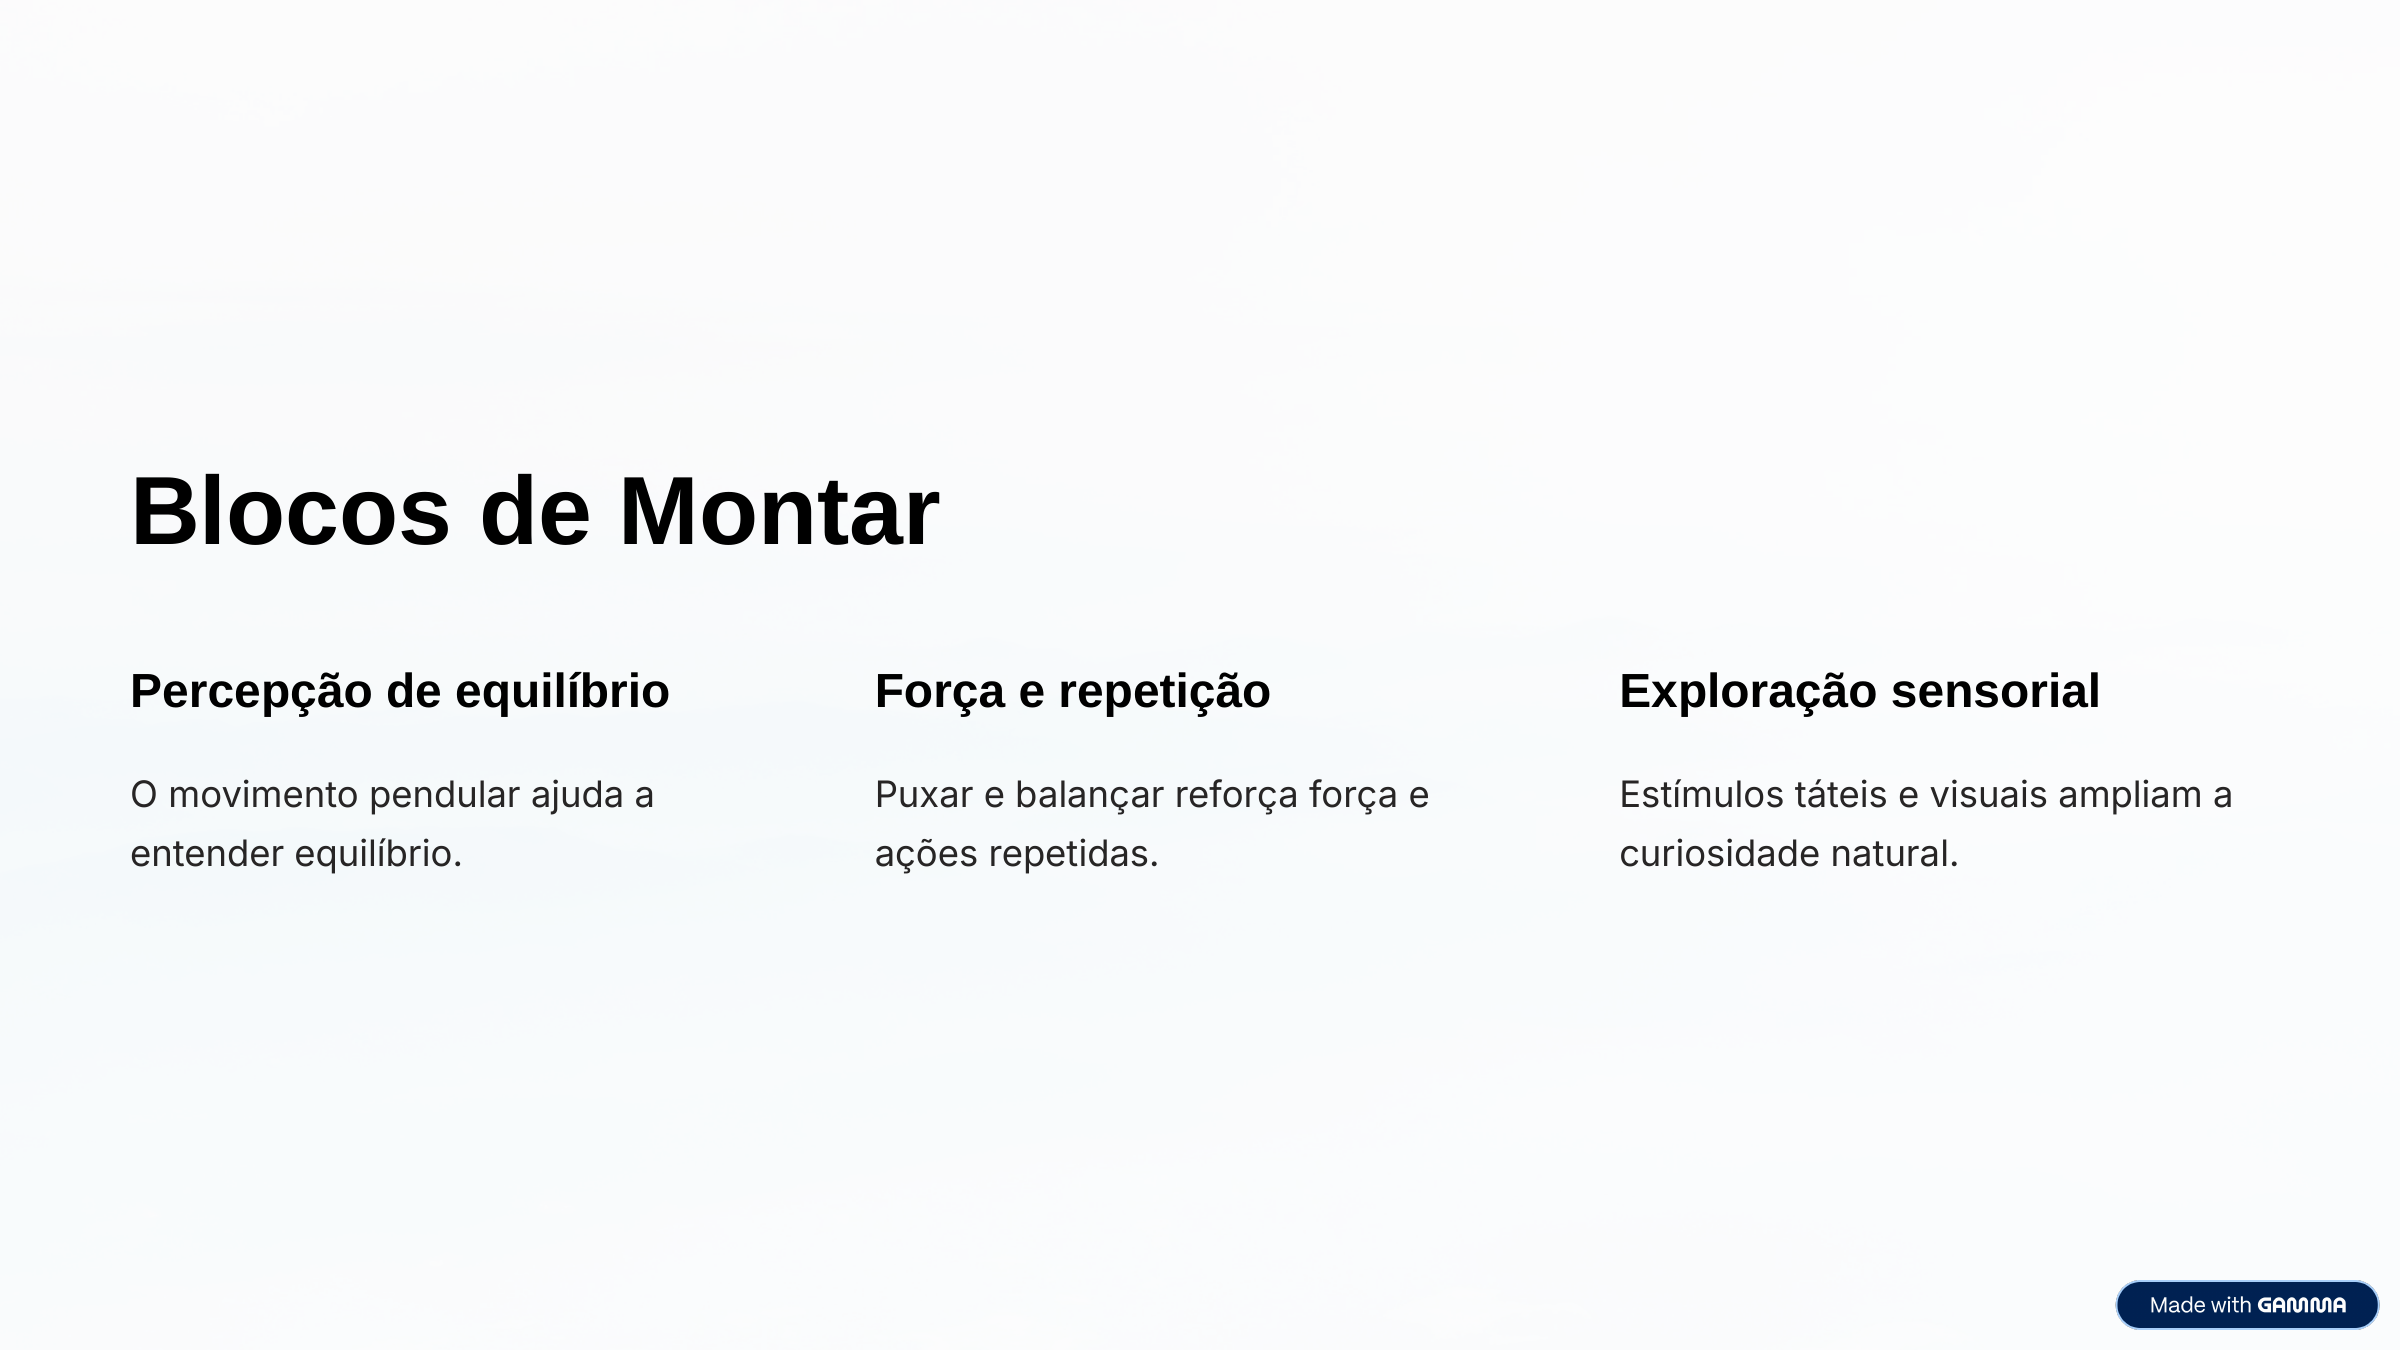

Blocos de Montar
Percepção de equilíbrio
Força e repetição
Exploração sensorial
O movimento pendular ajuda a entender equilíbrio.
Puxar e balançar reforça força e ações repetidas.
Estímulos táteis e visuais ampliam a curiosidade natural.